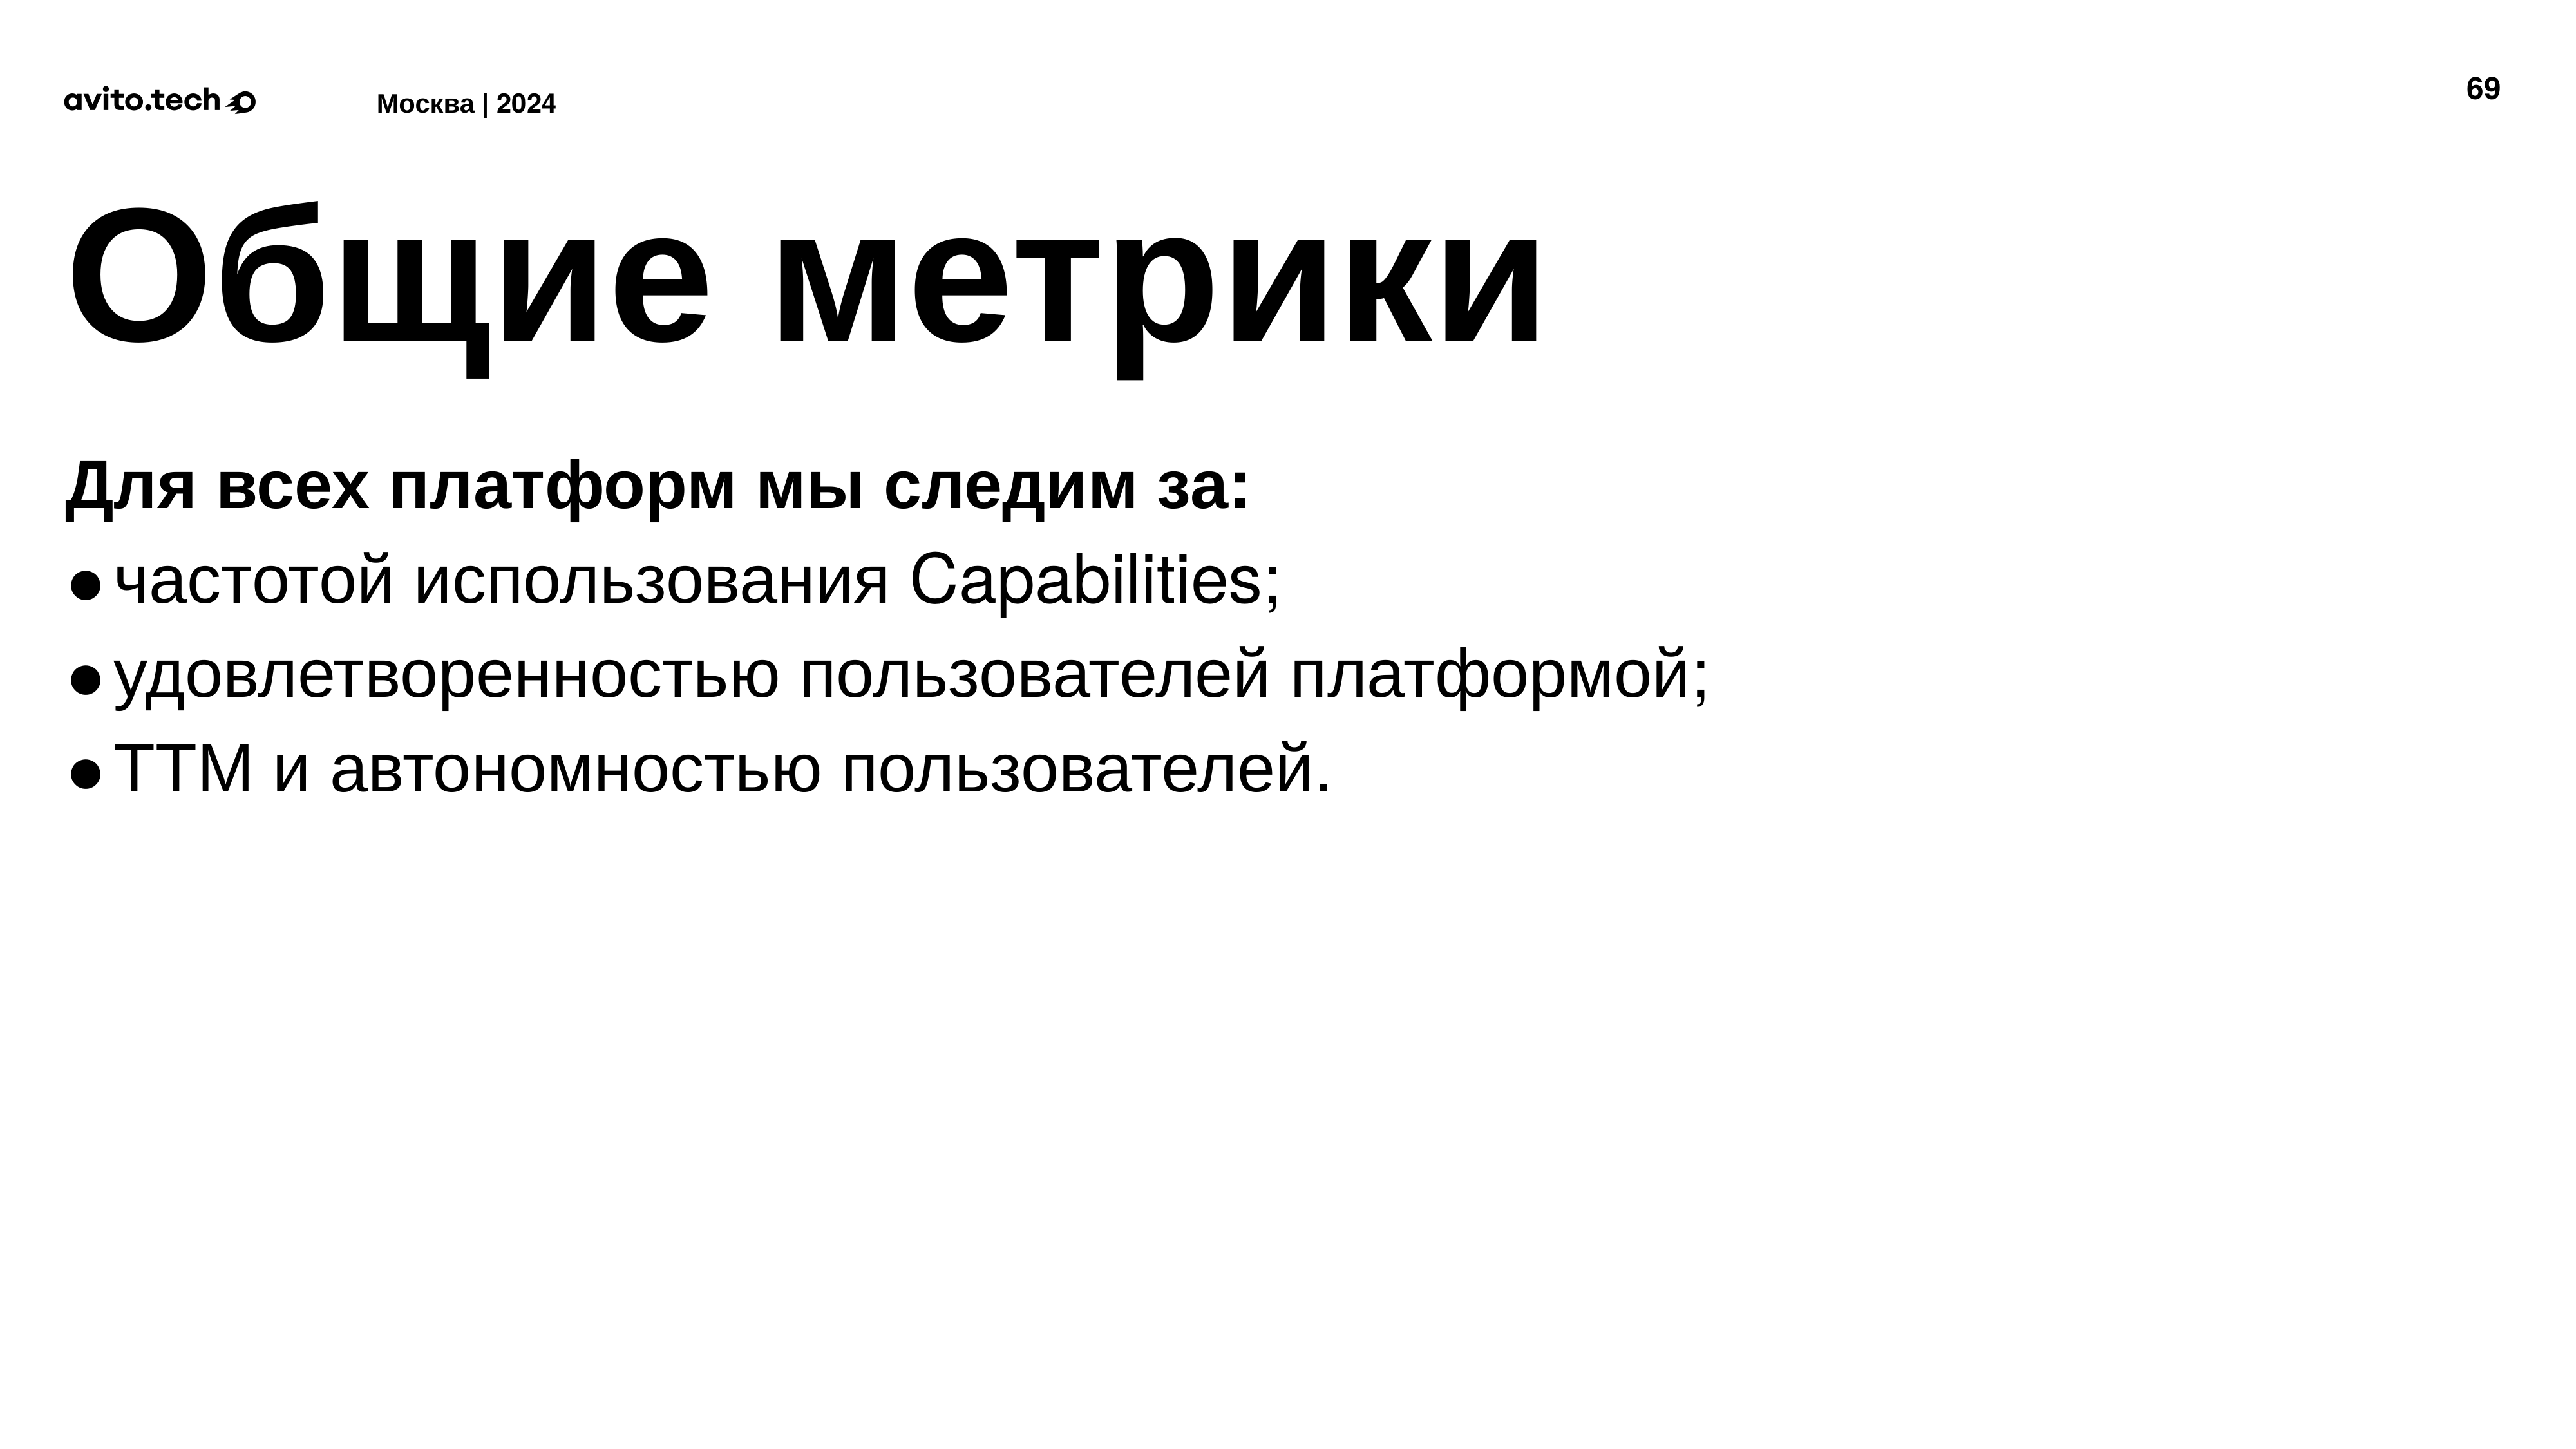

69
Общие метрики
Для всех платформ мы следим за:
частотой использования Capabilities;
удовлетворенностью пользователей платформой;
ТТМ и автономностью пользователей.